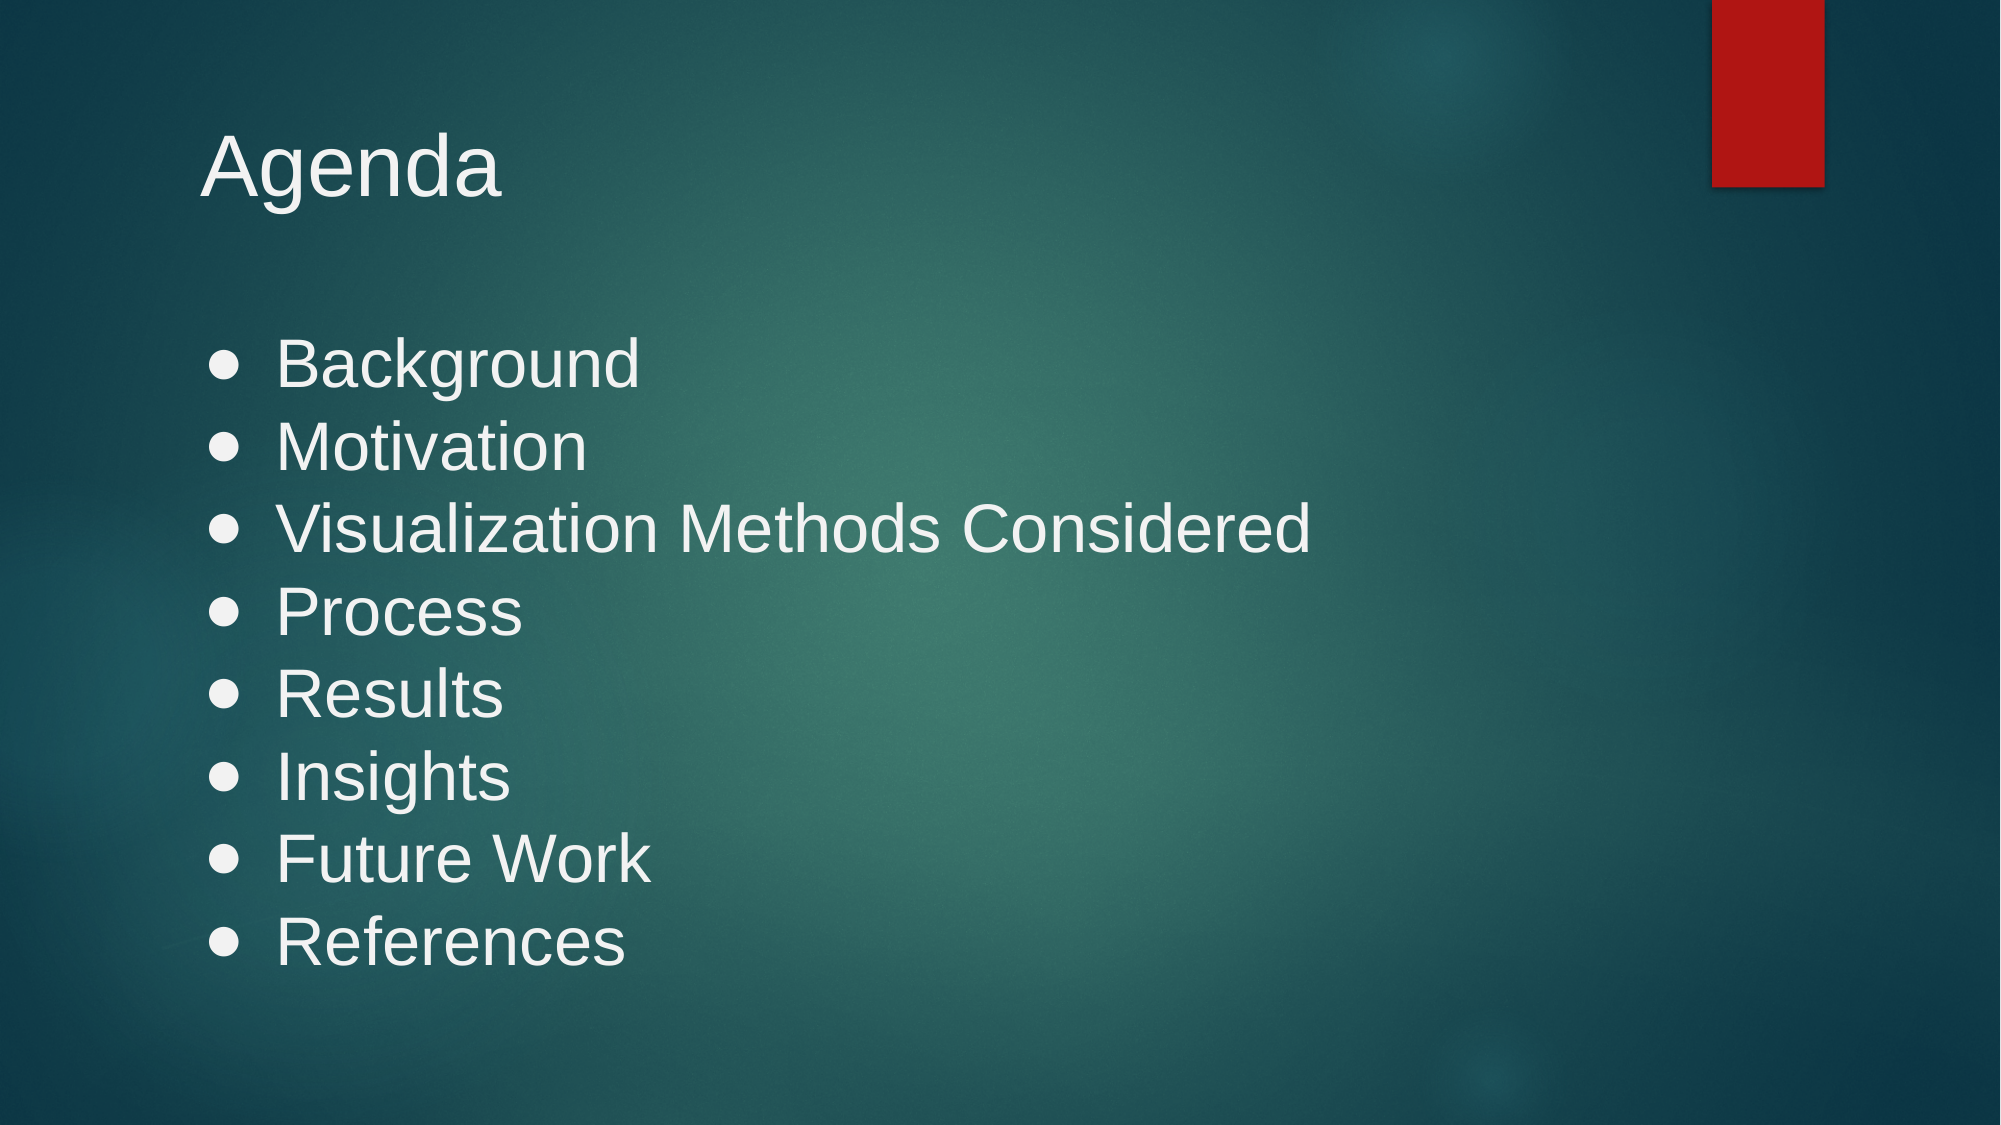

Agenda

Background
Motivation
Visualization Methods Considered
Process
Results
Insights
Future Work
References